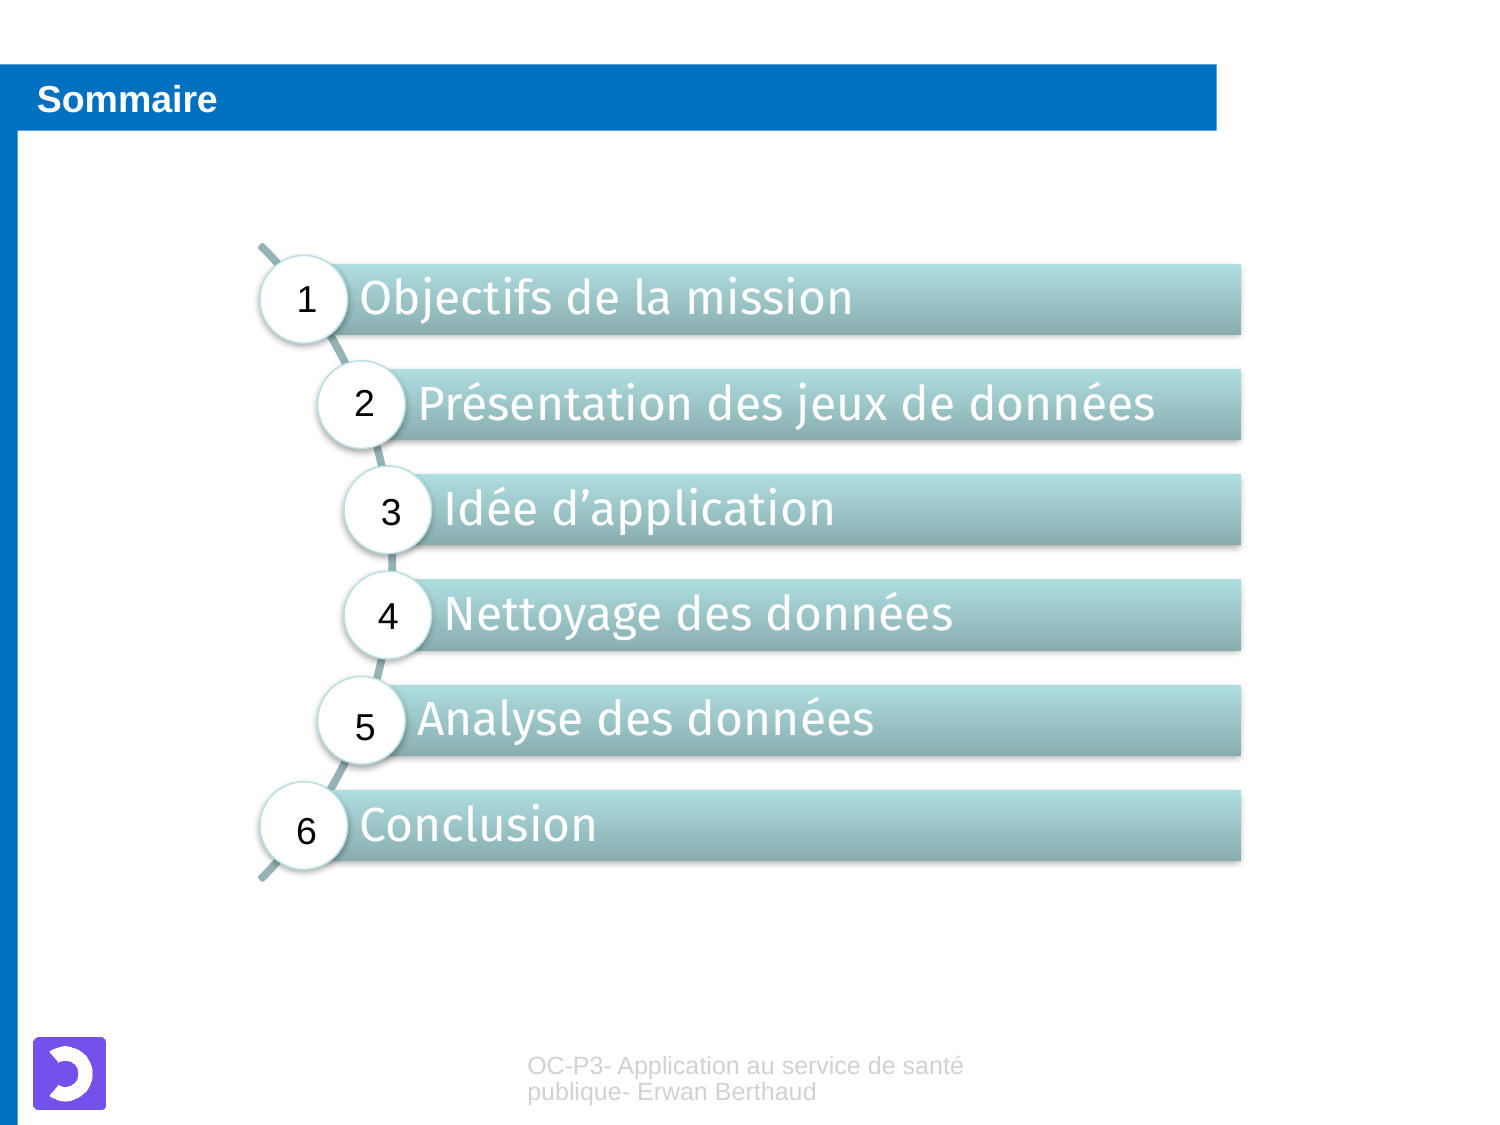

Sommaire

Objectifs de la mission
Présentation des jeux de données
Idée d’application
Nettoyage des données
Analyse des données
Conclusion
1
2
3
4
5
6
OC-P3- Application au service de santé publique- Erwan Berthaud